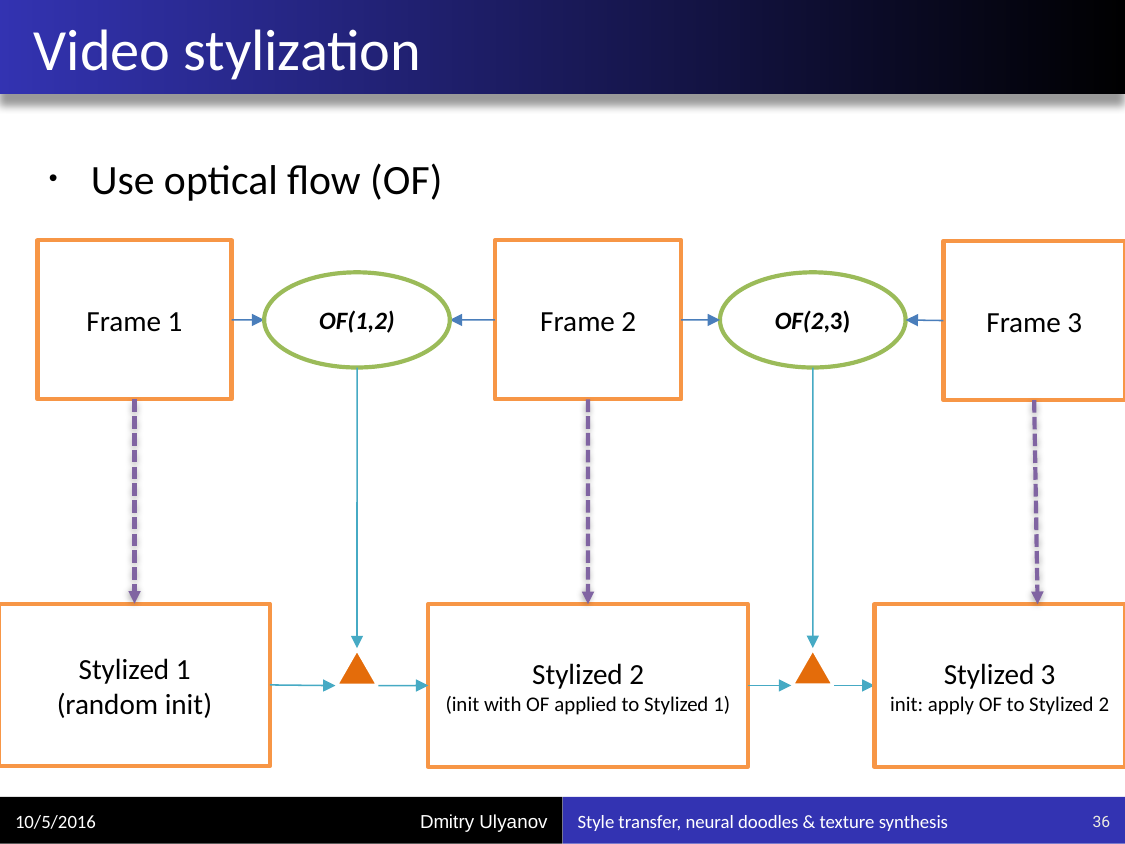

# Video stylization
Use optical flow (OF)

Frame 1
Frame 2
Frame 3
OF(2,3)
OF(1,2)
Stylized 1
(random init)
Stylized 2
(init with OF applied to Stylized 1)
Stylized 3
init: apply OF to Stylized 2

10/5/2016
Style transfer, neural doodles & texture synthesis
36